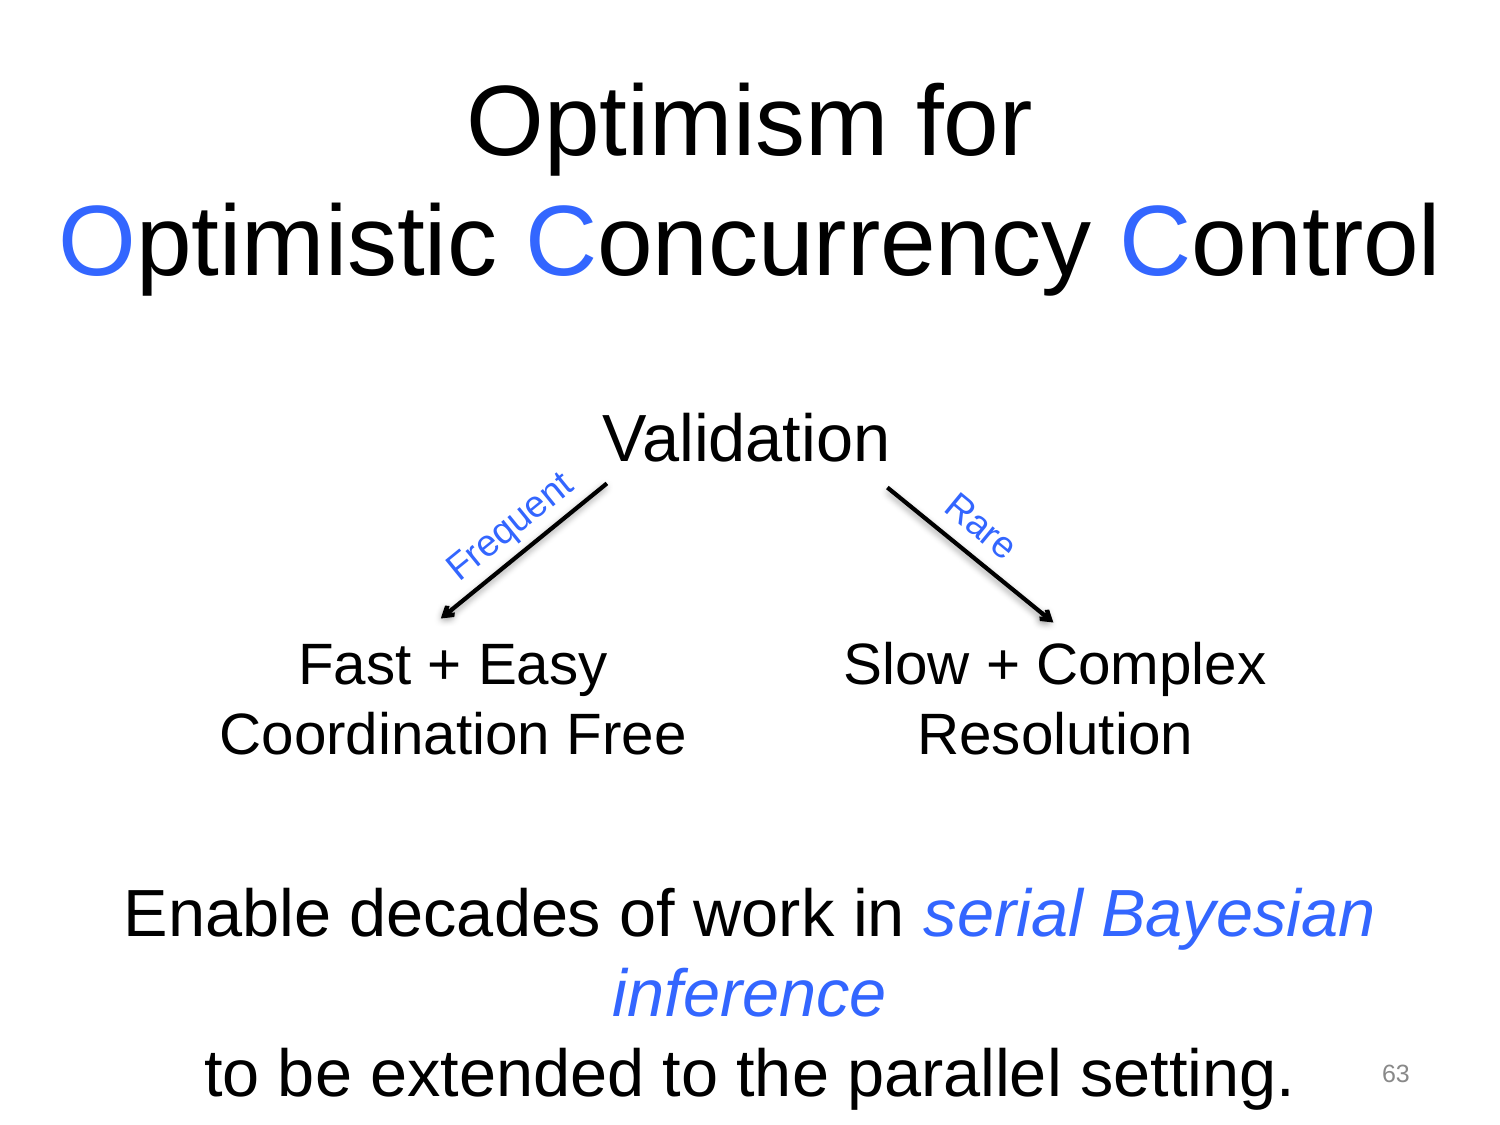

# Optimism for Optimistic Concurrency Control
Validation
Frequent
Rare
Fast + Easy
Coordination Free
Slow + Complex
Resolution
Enable decades of work in serial Bayesian inference
to be extended to the parallel setting.
63